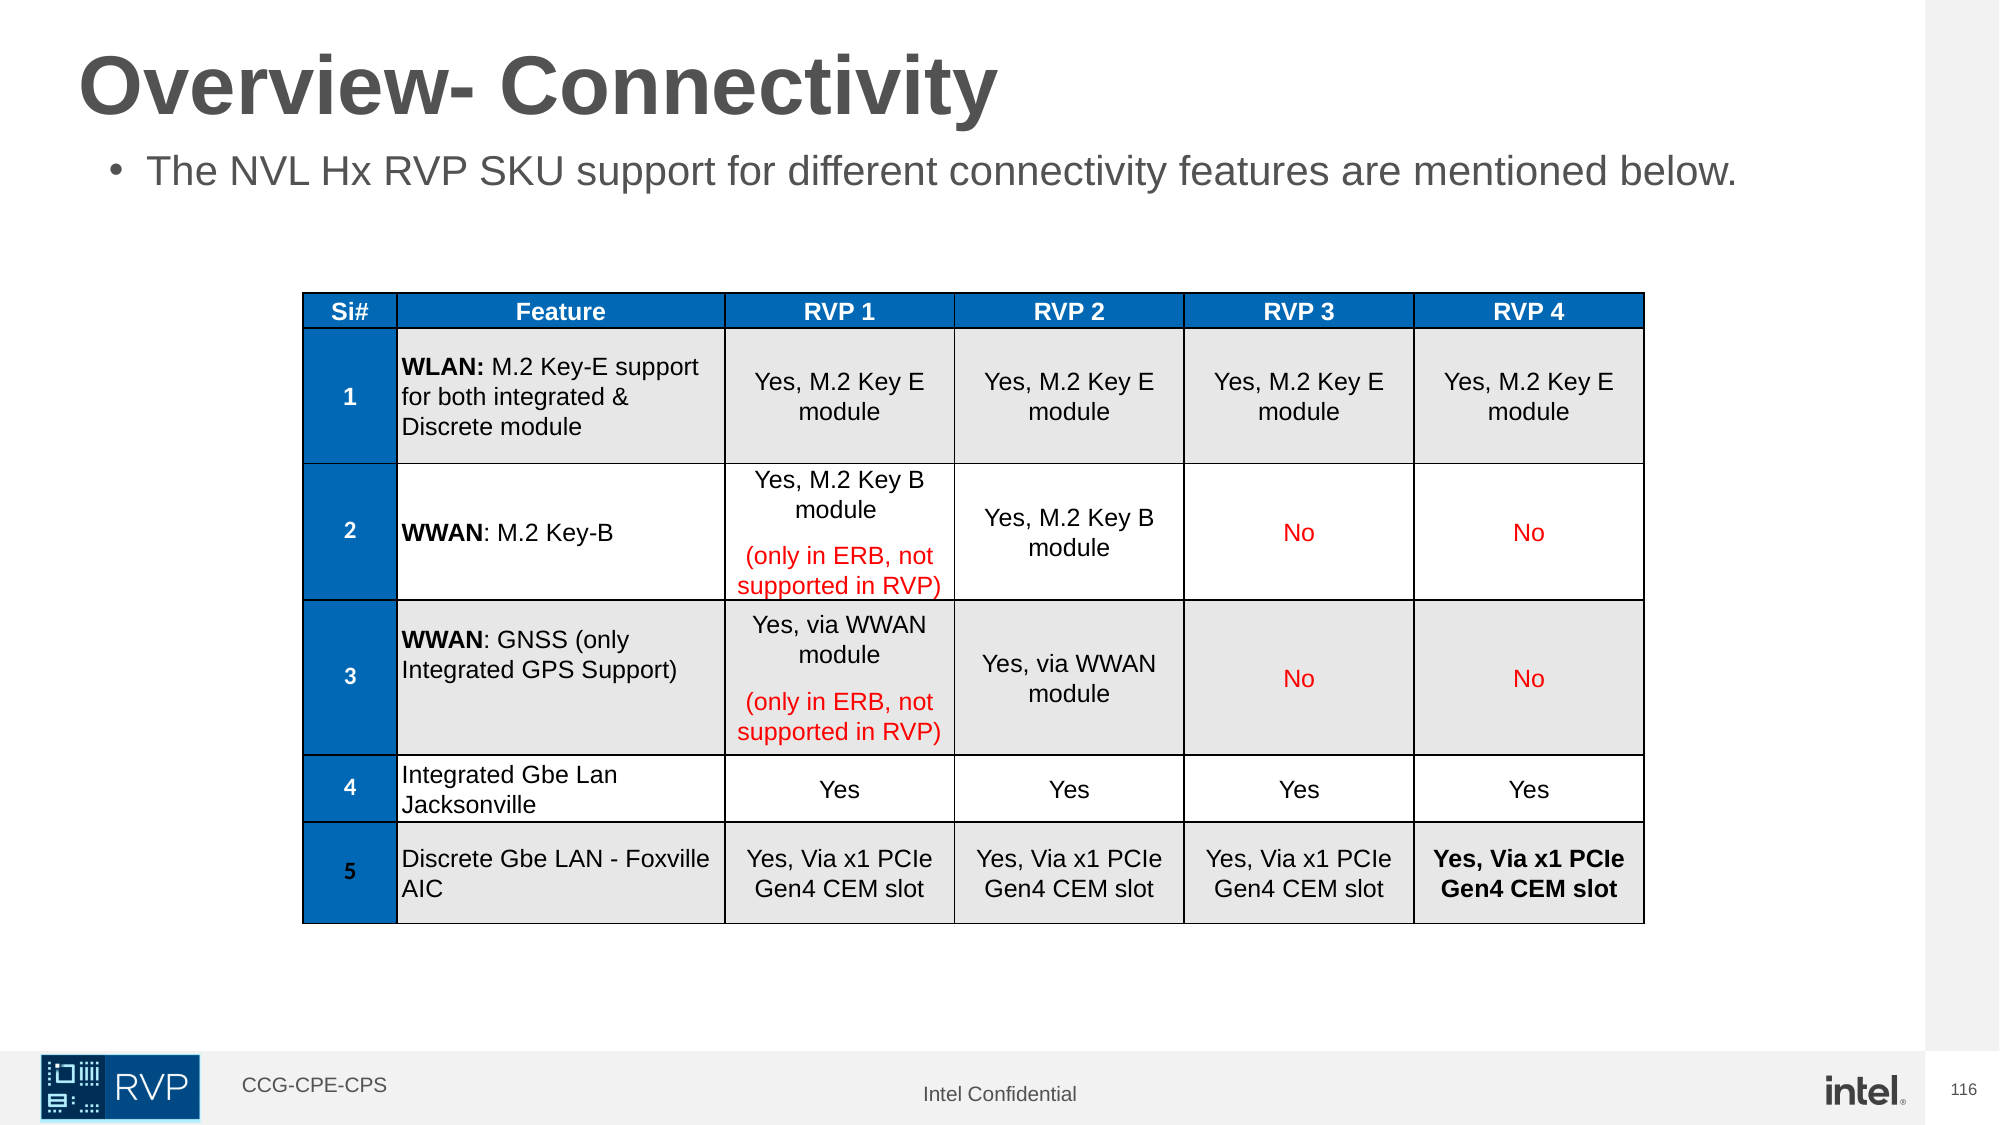

Overview- Connectivity

The NVL Hx RVP SKU support for different connectivity features are mentioned below.

| Si# | Feature | RVP 1 | RVP 2 | RVP 3 | RVP 4 |
| --- | --- | --- | --- | --- | --- |
| 1 | WLAN: M.2 Key-E support for both integrated & Discrete module | Yes, M.2 Key E module | Yes, M.2 Key E module | Yes, M.2 Key E module | Yes, M.2 Key E module |
| 2 | WWAN: M.2 Key-B | Yes, M.2 Key B module (only in ERB, not supported in RVP) | Yes, M.2 Key B module | No | No |
| 3 | WWAN: GNSS (only Integrated GPS Support) | Yes, via WWAN module (only in ERB, not supported in RVP) | Yes, via WWAN module | No | No |
| 4 | Integrated Gbe Lan Jacksonville | Yes | Yes | Yes | Yes |
| 5 | Discrete Gbe LAN - Foxville AIC | Yes, Via x1 PCIe Gen4 CEM slot | Yes, Via x1 PCIe Gen4 CEM slot | Yes, Via x1 PCIe Gen4 CEM slot | Yes, Via x1 PCIe Gen4 CEM slot |